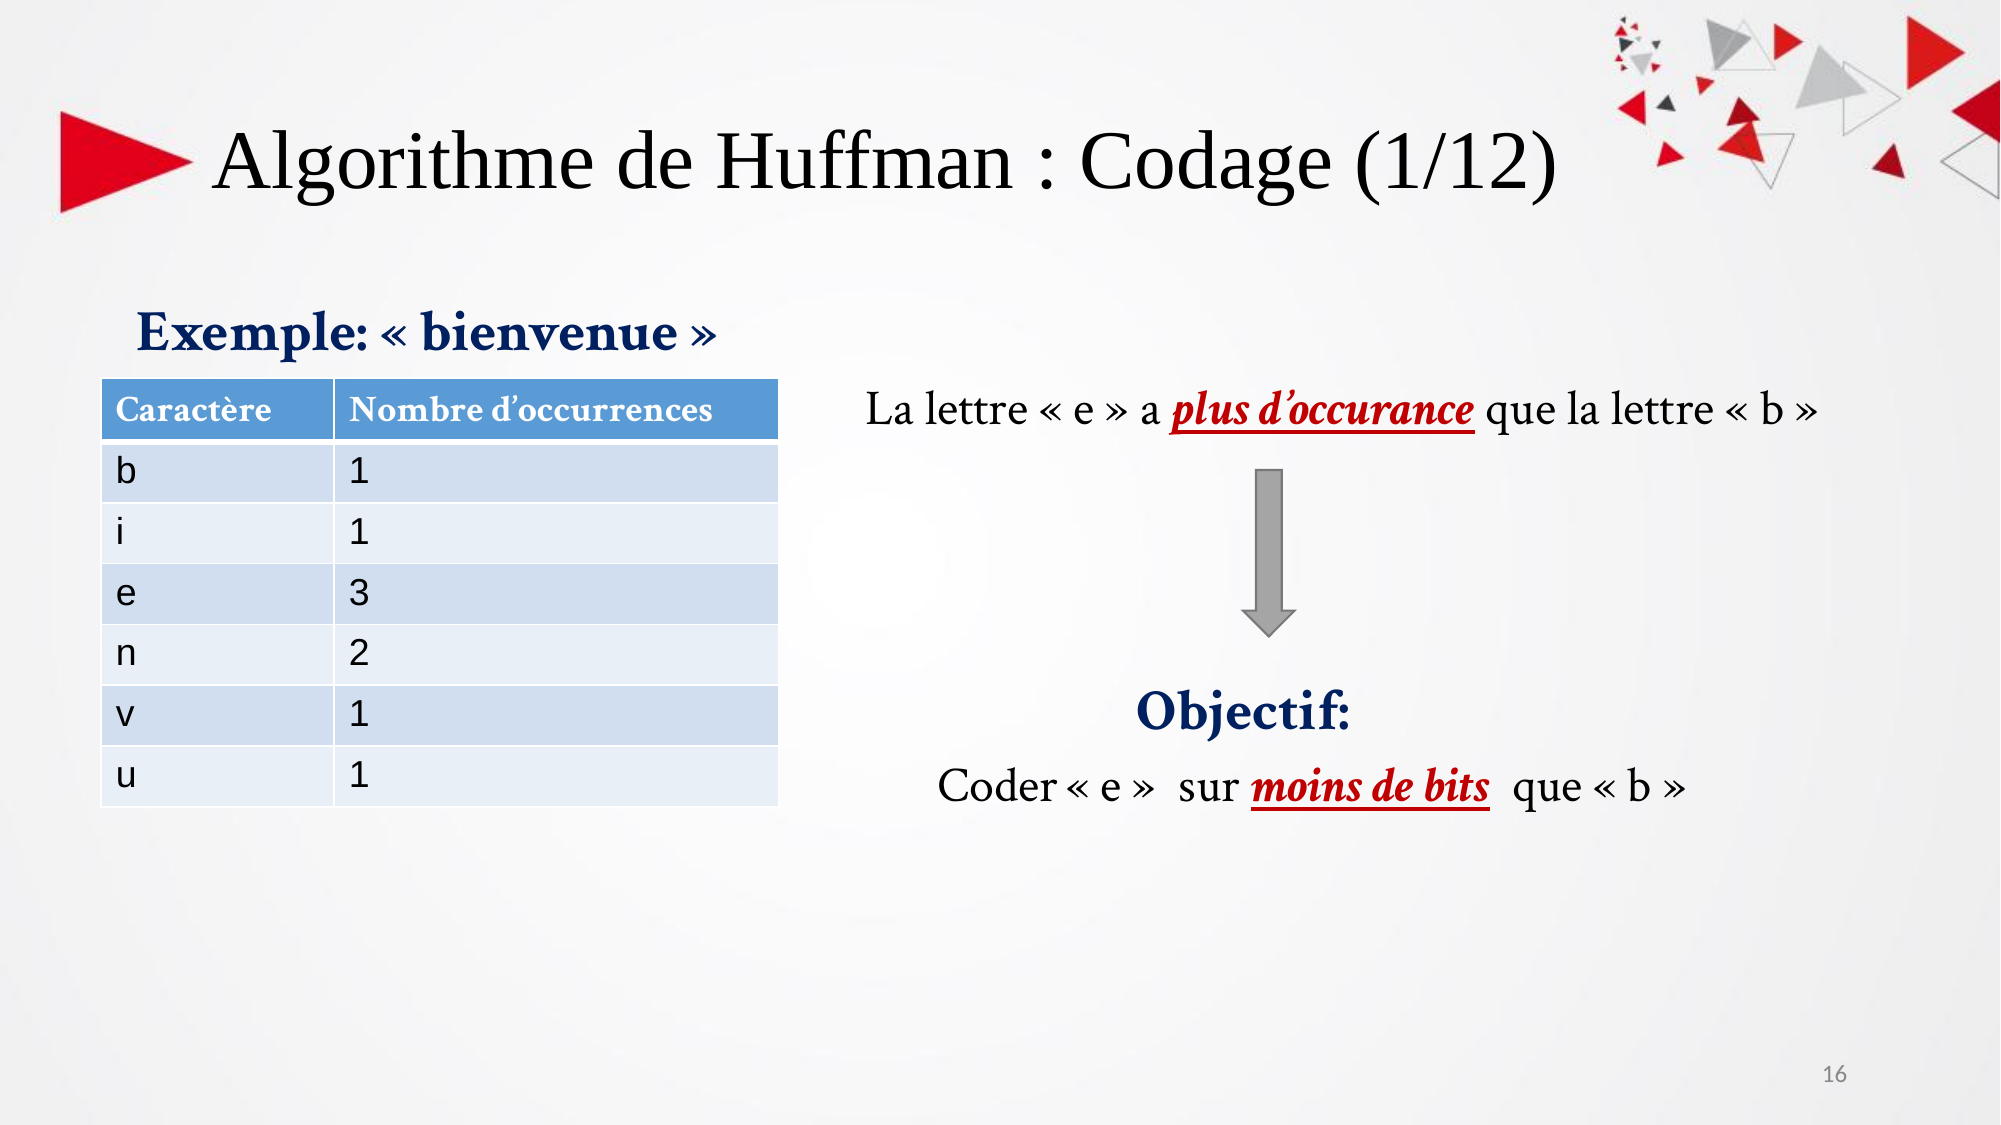

Algorithme de Huffman : Codage (1/12)
Exemple: « bienvenue »
La lettre « e » a plus d’occurance que la lettre « b »
| Caractère | Nombre d’occurrences |
| --- | --- |
| b | 1 |
| i | 1 |
| e | 3 |
| n | 2 |
| v | 1 |
| u | 1 |

Objectif:
Coder « e »  sur moins de bits  que « b »
16